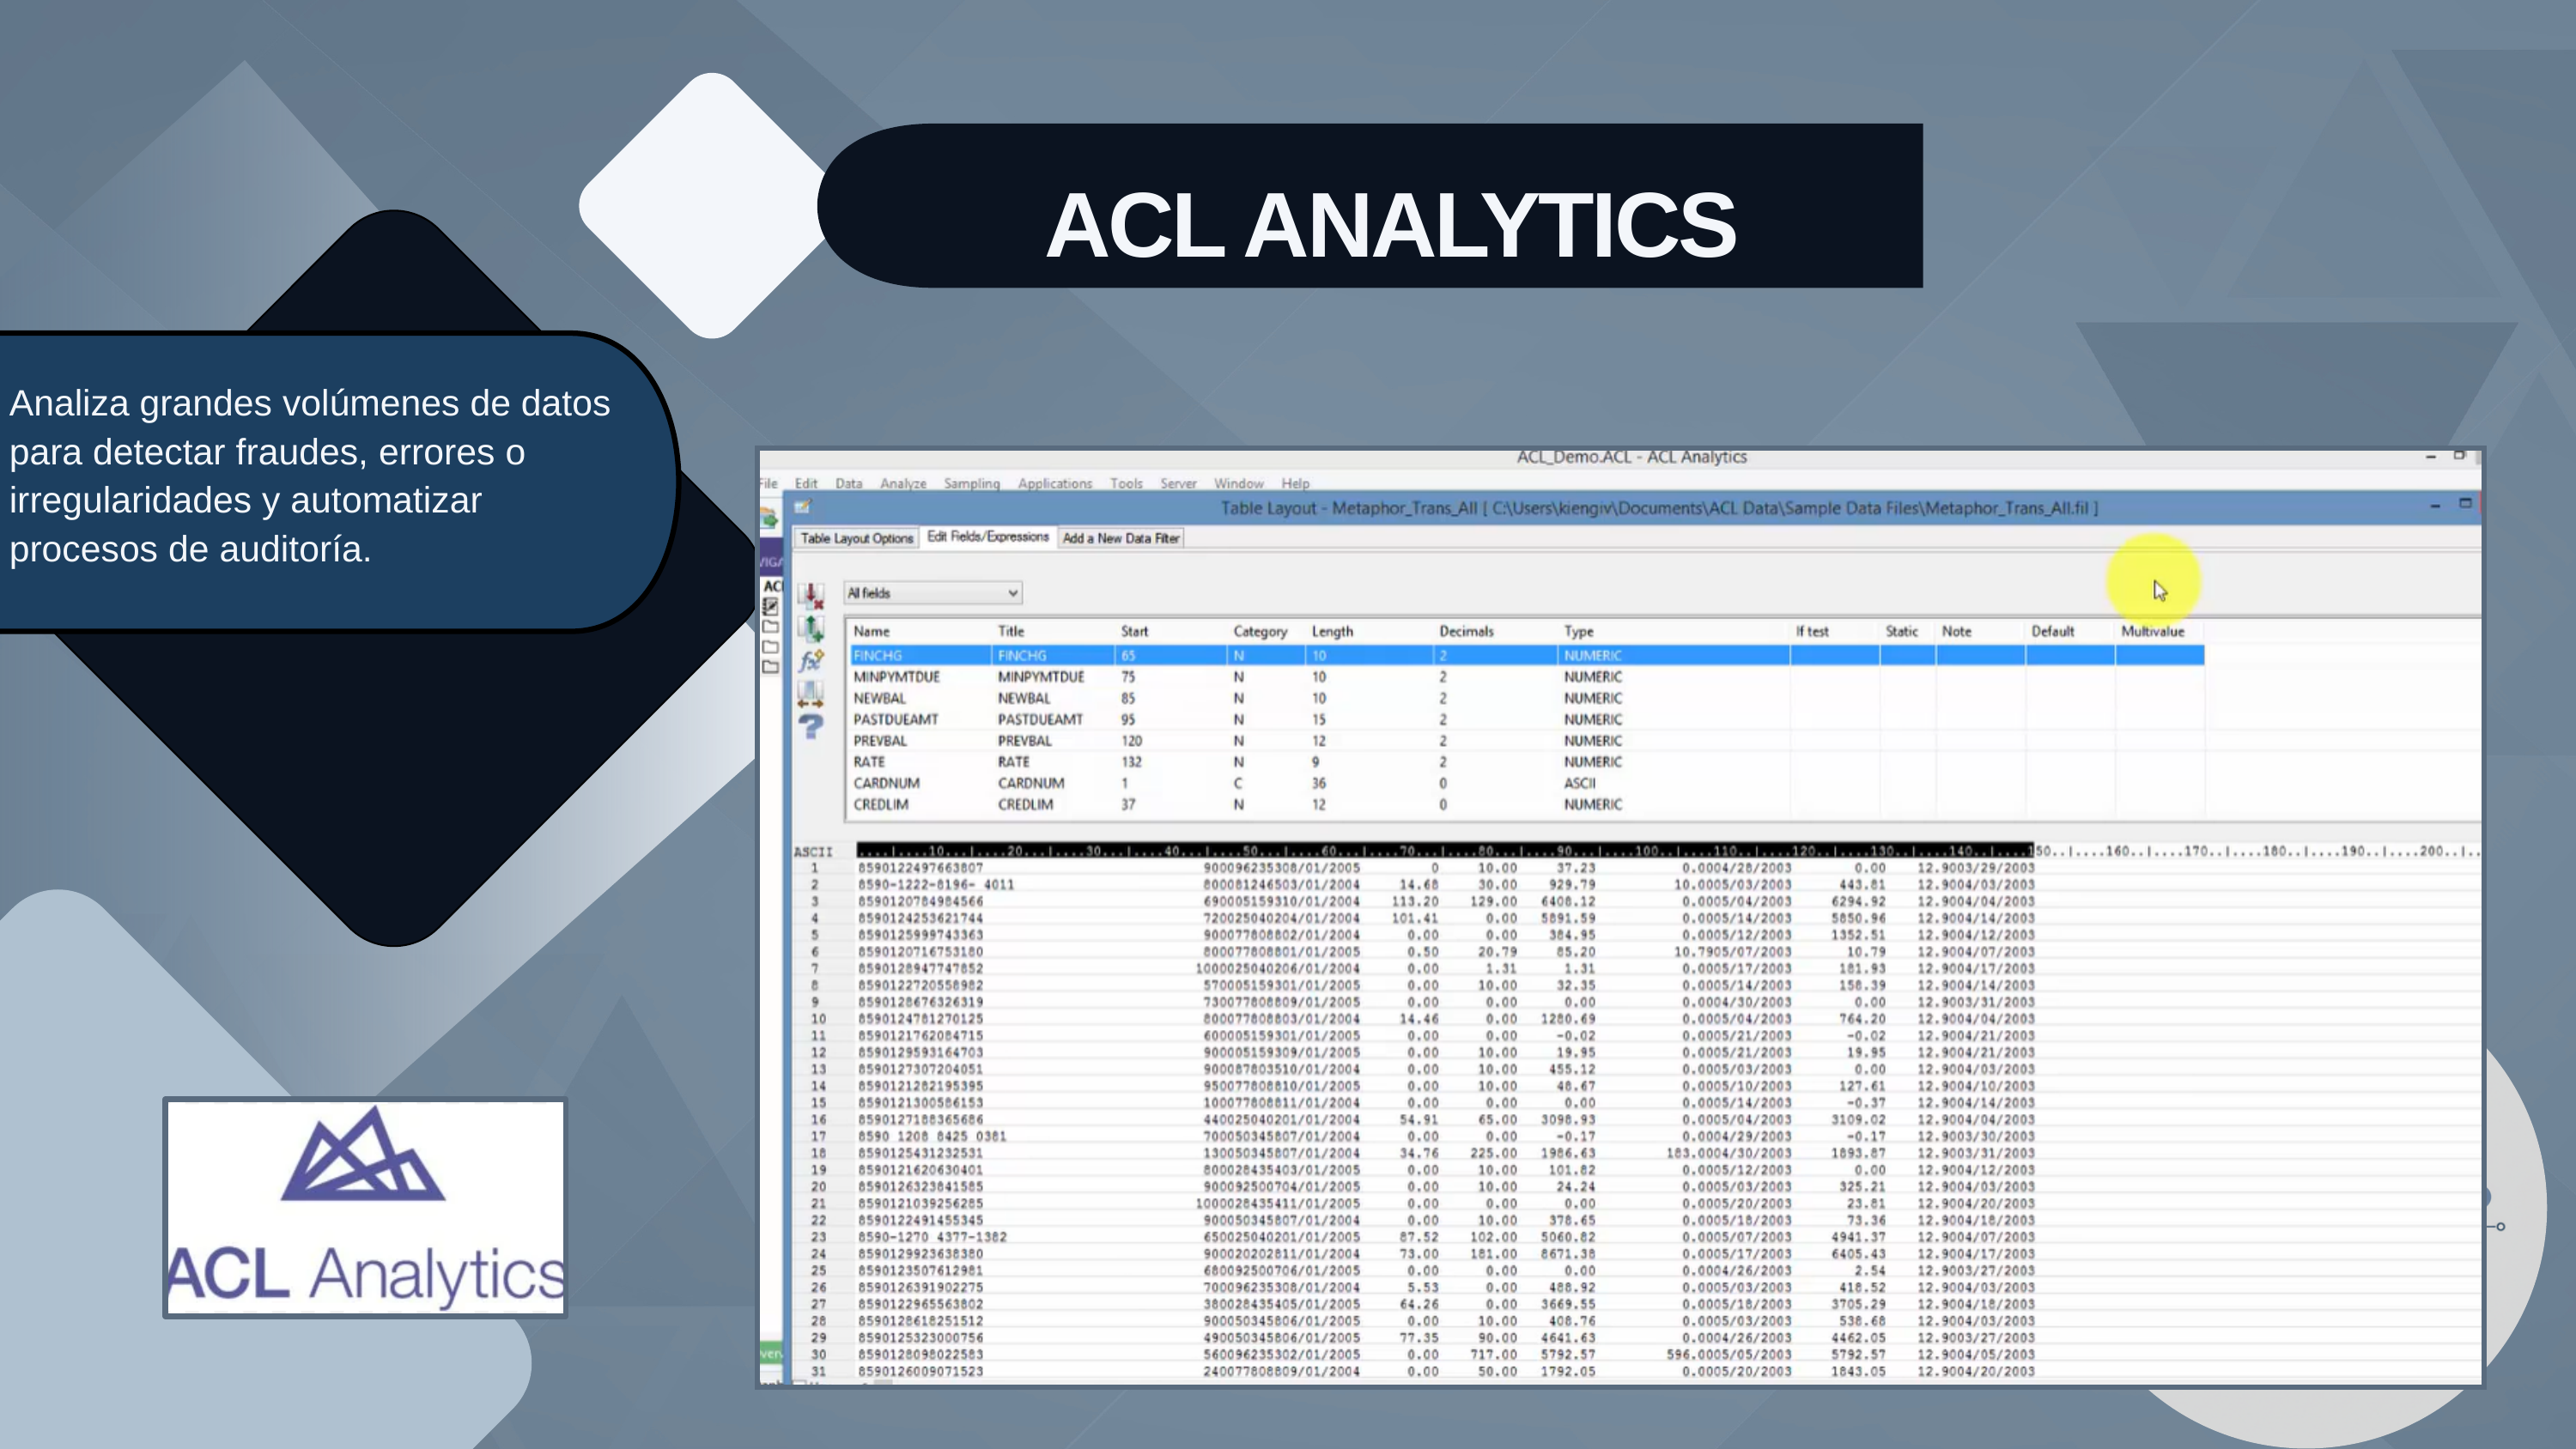

ACL ANALYTICS

Analiza grandes volúmenes de datos para detectar fraudes, errores o irregularidades y automatizar procesos de auditoría.